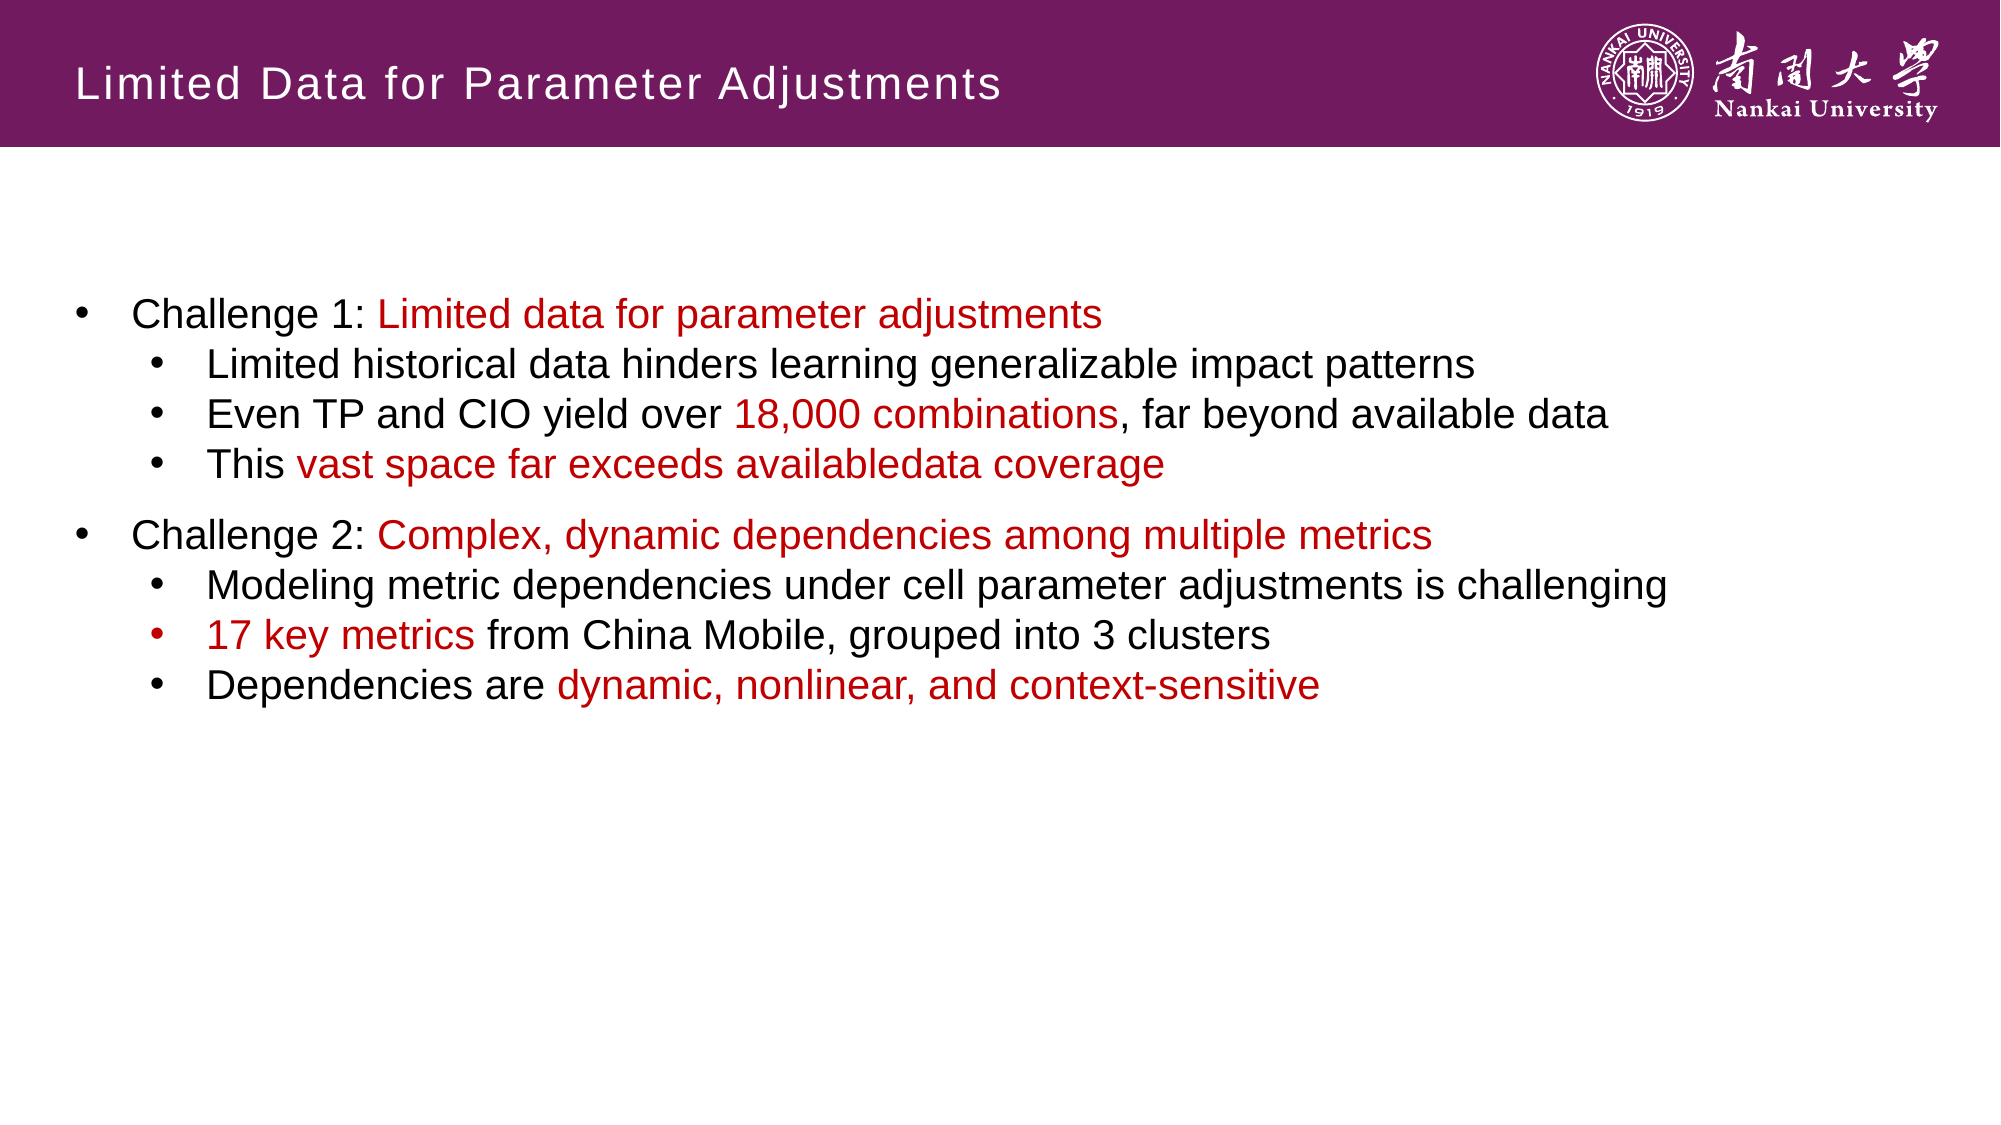

Limited Data for Parameter Adjustments
Challenge 1: Limited data for parameter adjustments
Limited historical data hinders learning generalizable impact patterns
Even TP and CIO yield over 18,000 combinations, far beyond available data
This vast space far exceeds availabledata coverage
Challenge 2: Complex, dynamic dependencies among multiple metrics
Modeling metric dependencies under cell parameter adjustments is challenging
17 key metrics from China Mobile, grouped into 3 clusters
Dependencies are dynamic, nonlinear, and context-sensitive
8